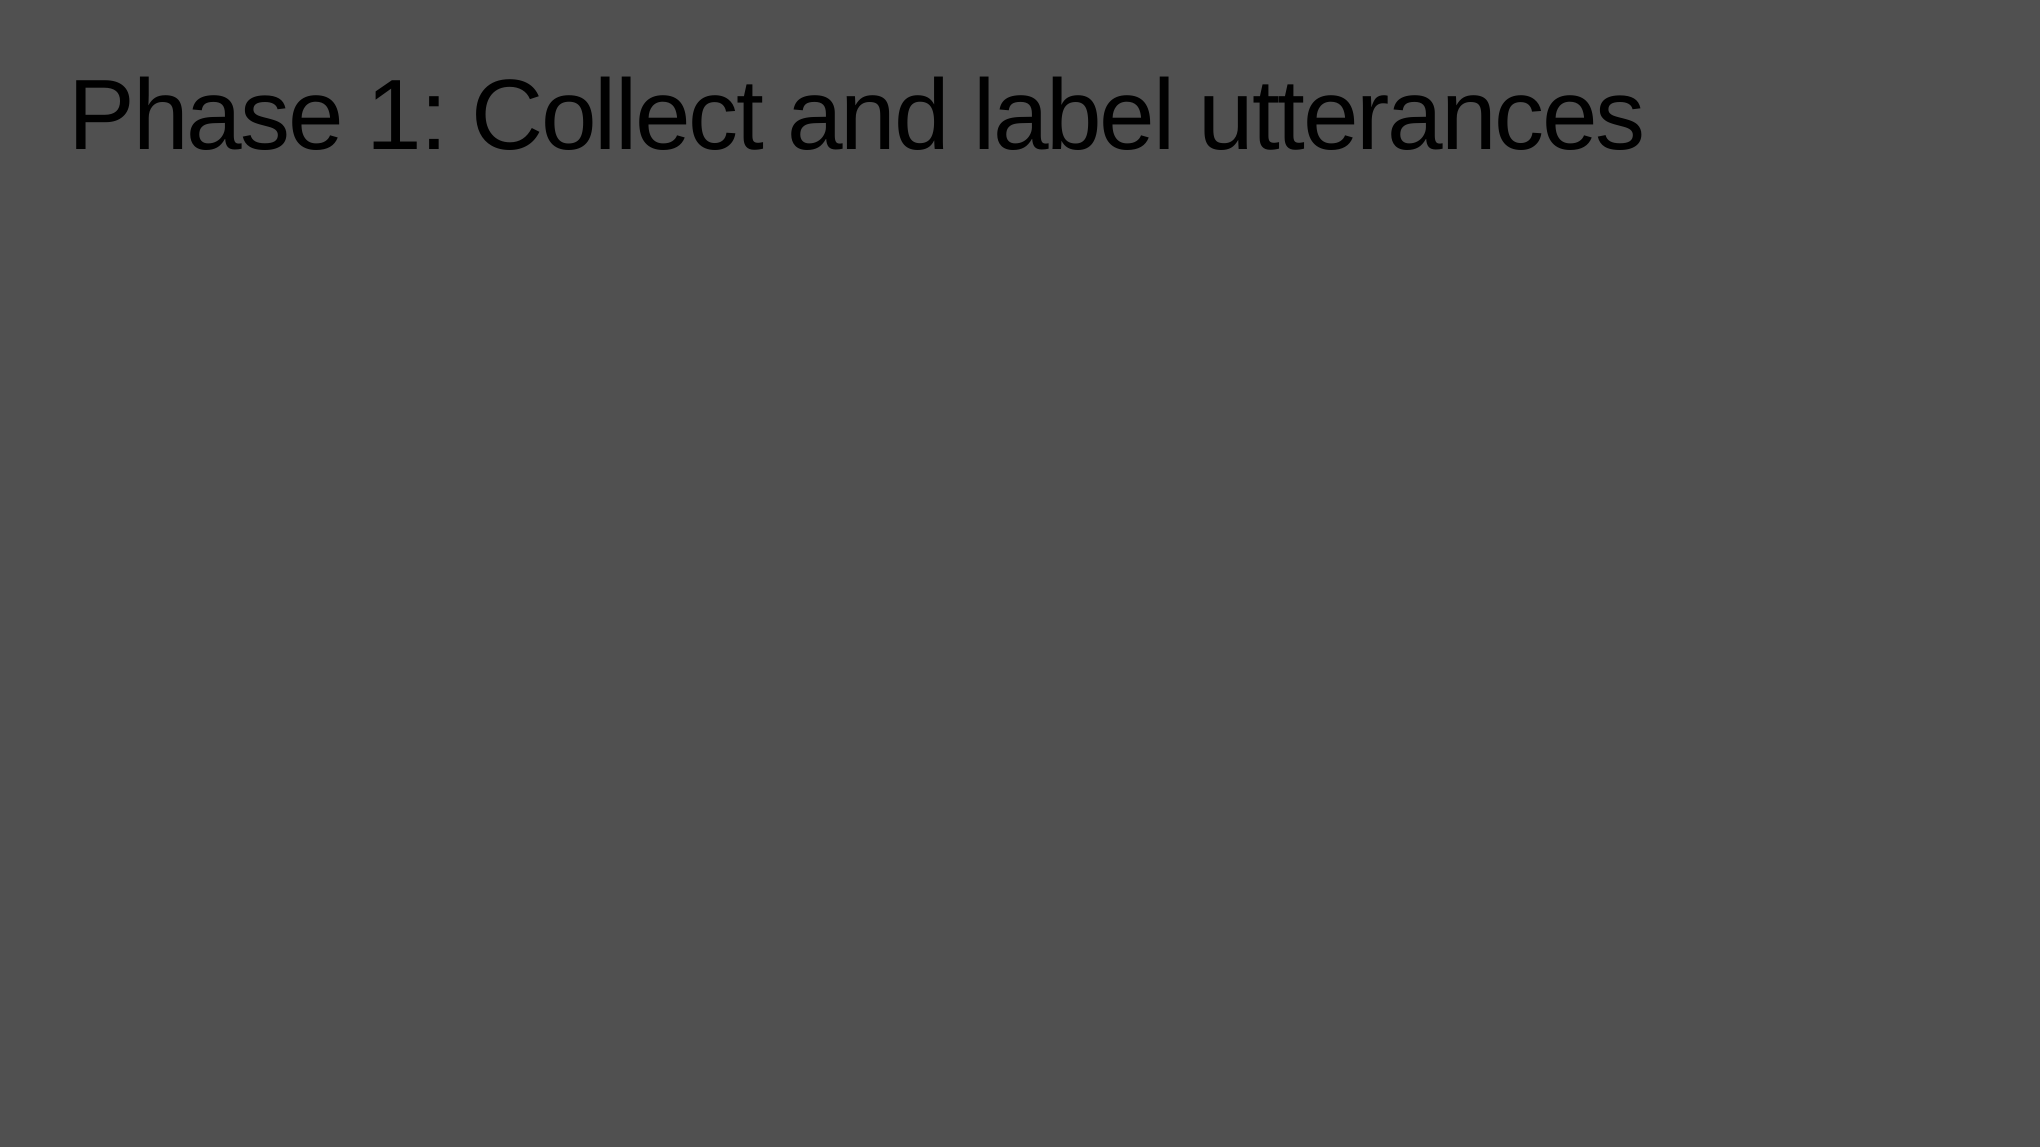

# Phase 1: Collect and label utterances